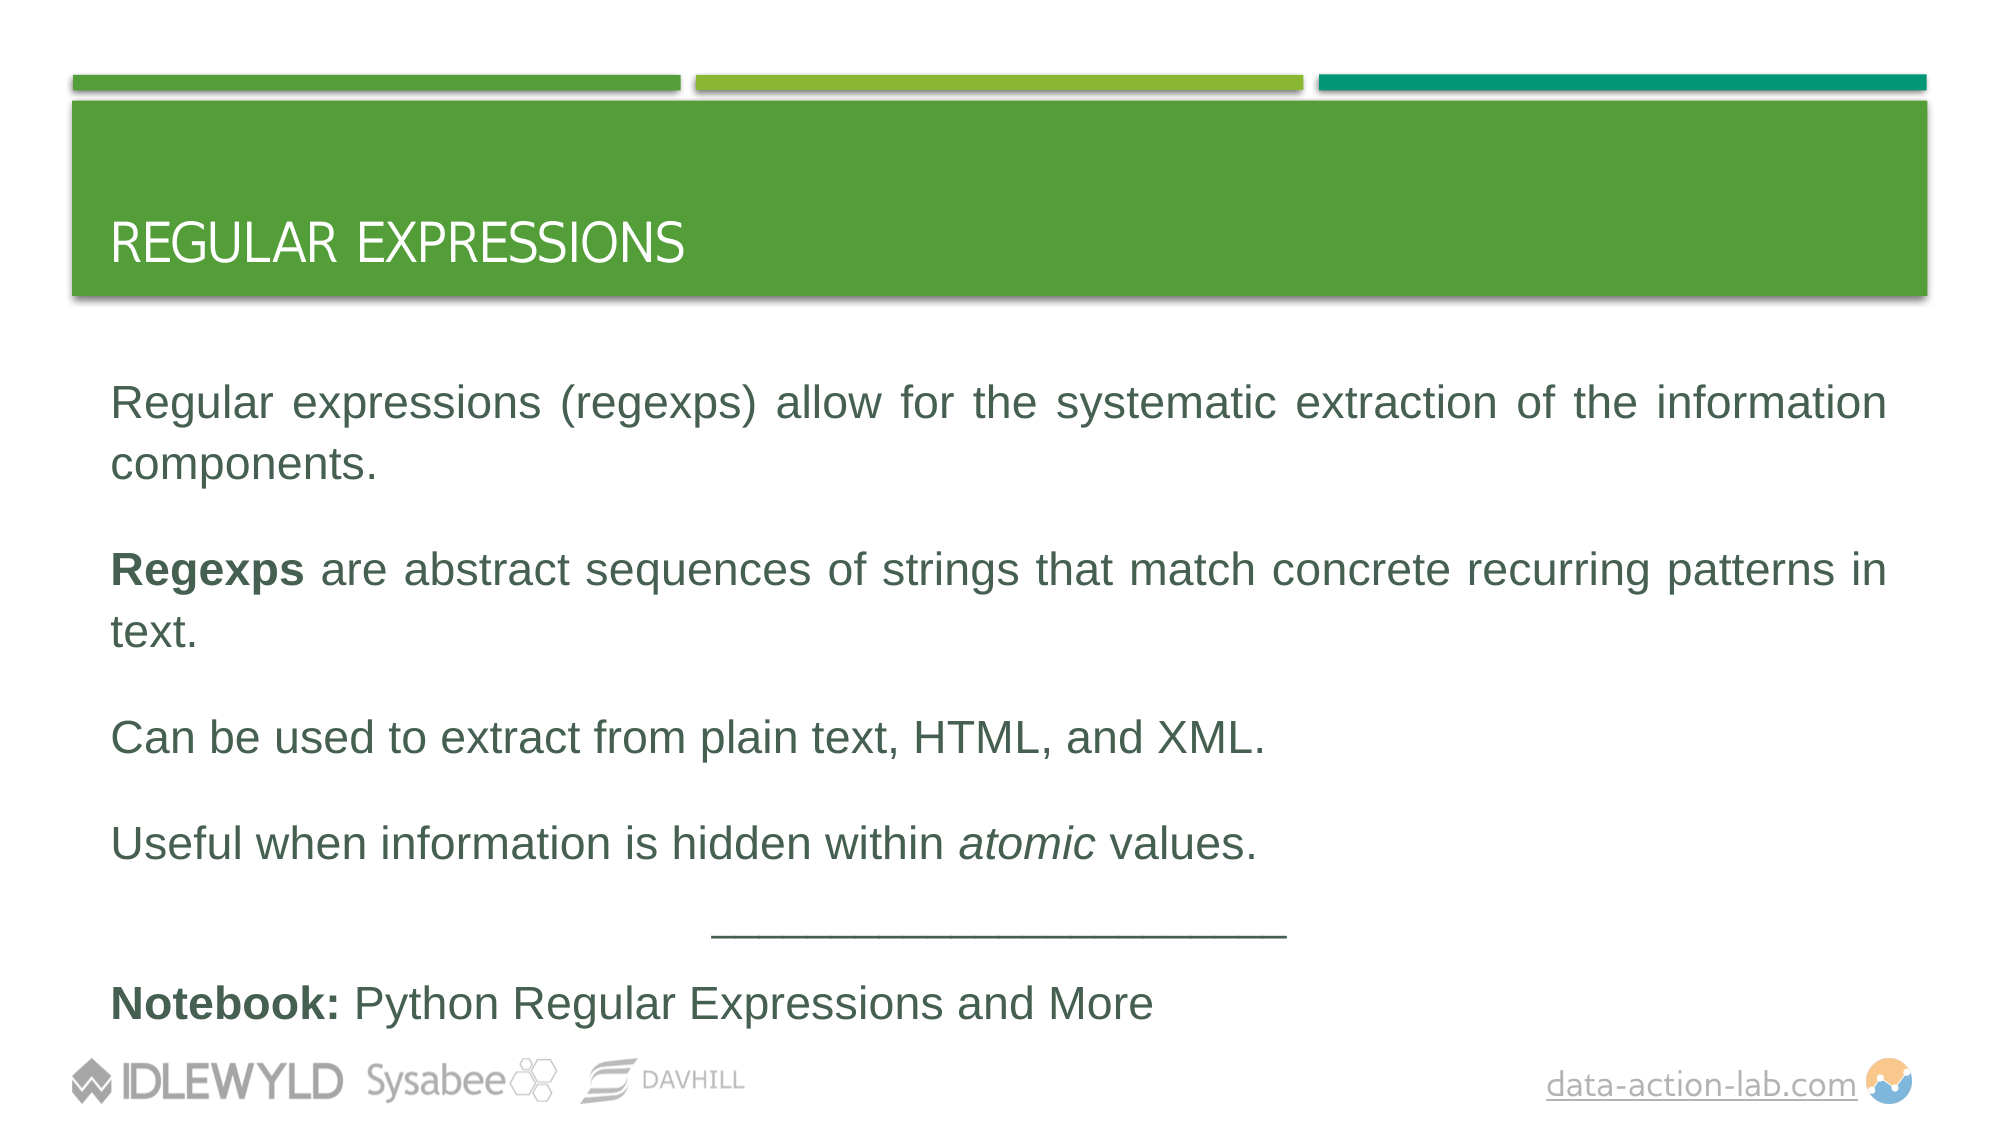

# Regular Expressions
Regular expressions (regexps) allow for the systematic extraction of the information components.

Regexps are abstract sequences of strings that match concrete recurring patterns in text.

Can be used to extract from plain text, HTML, and XML.

Useful when information is hidden within atomic values.
________________________

Notebook: Python Regular Expressions and More